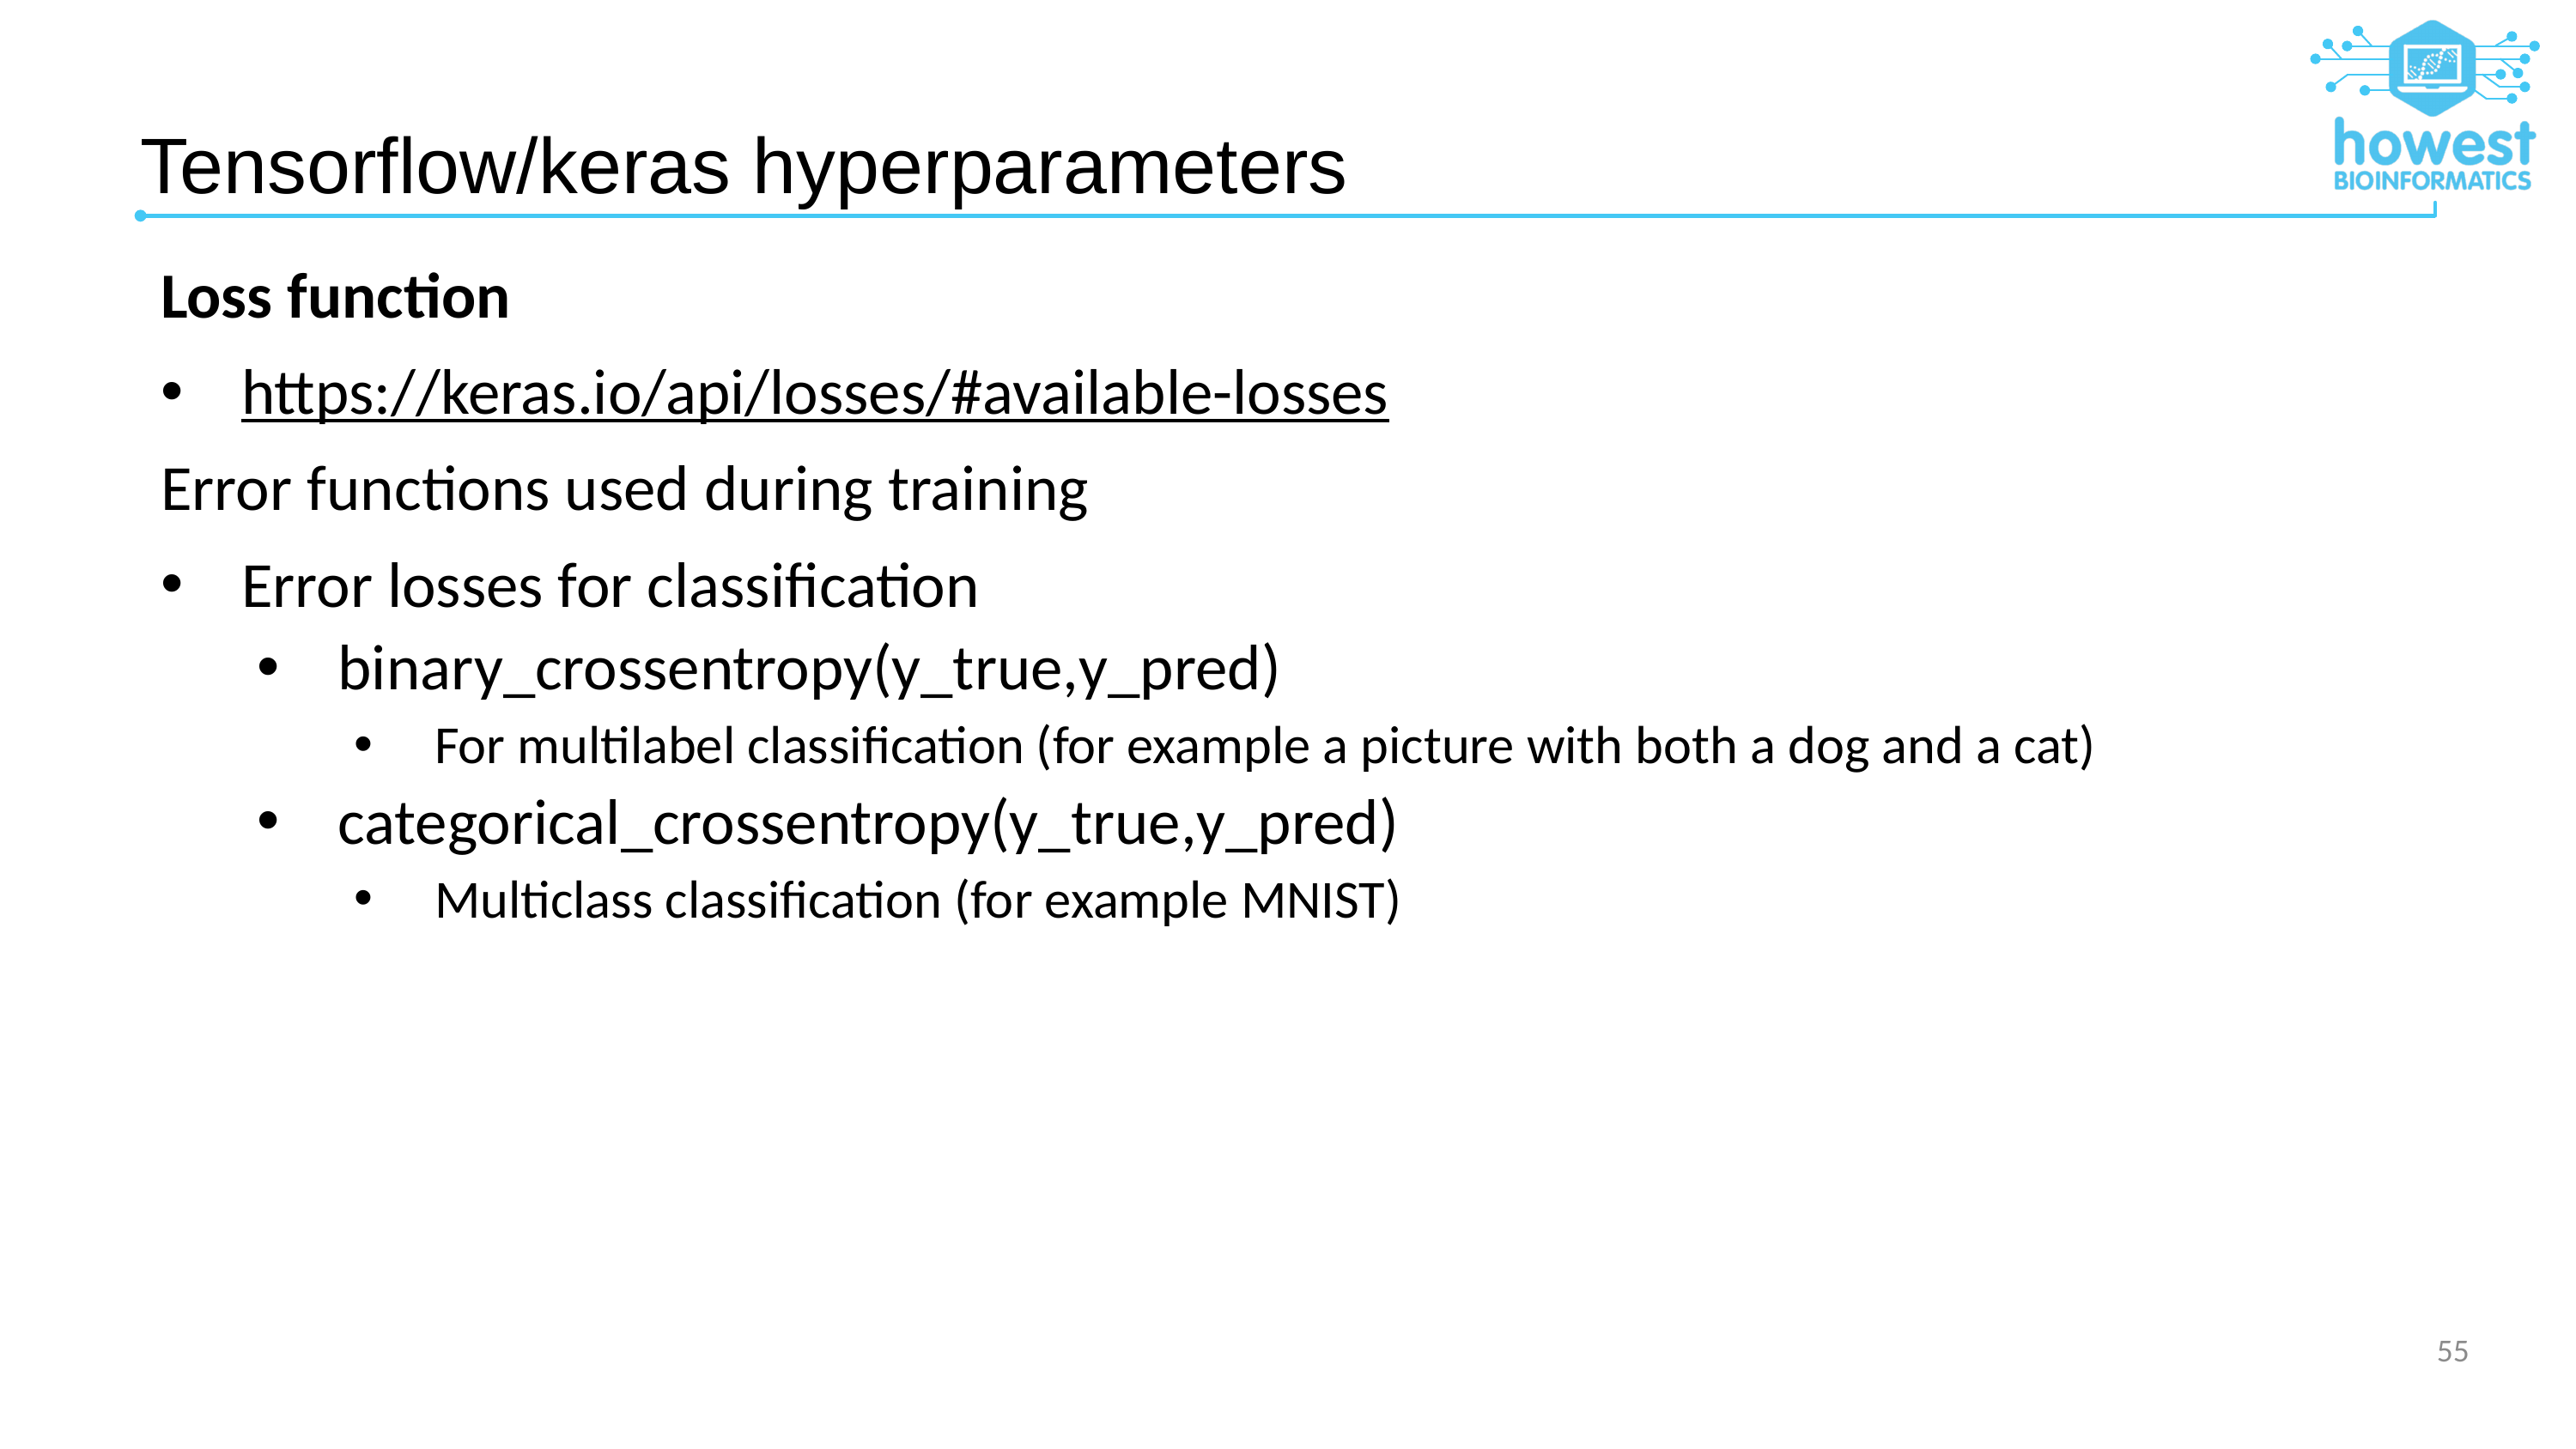

# Tensorflow/keras hyperparameters
Loss function
https://keras.io/api/losses/#available-losses
Error functions used during training
Error losses for classification
binary_crossentropy(y_true,y_pred)
For multilabel classification (for example a picture with both a dog and a cat)
categorical_crossentropy(y_true,y_pred)
Multiclass classification (for example MNIST)
55